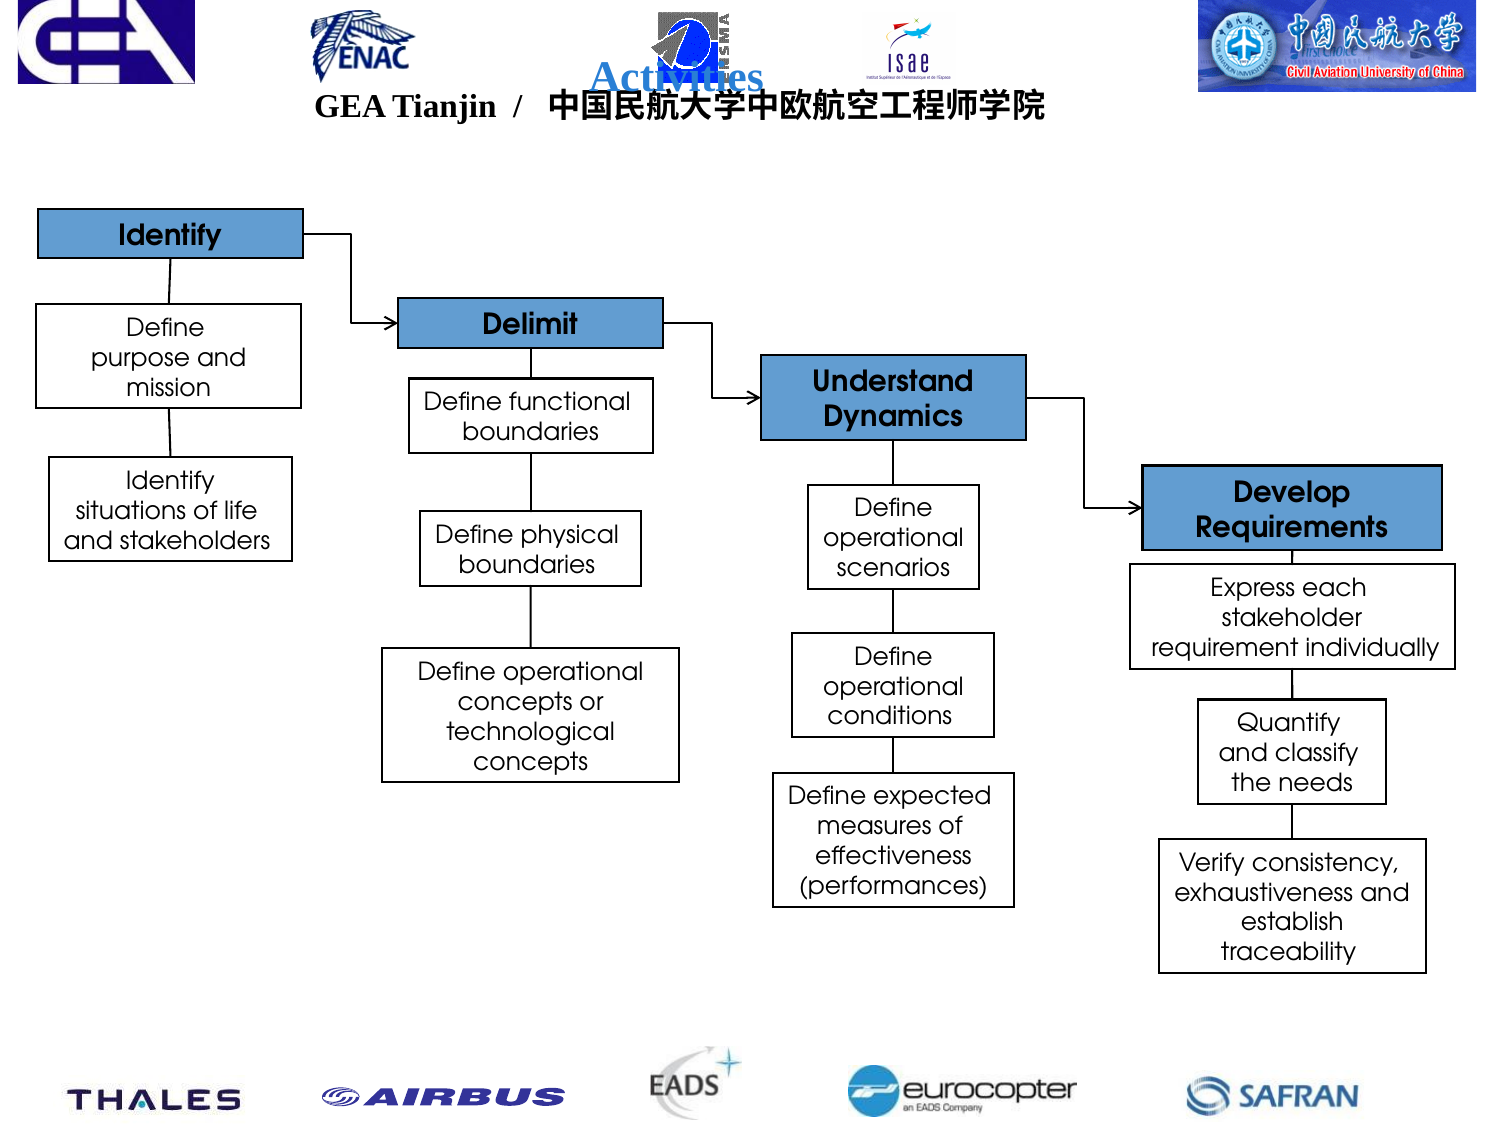

# Activities
Identify
Delimit
Define
purpose and mission
Understand Dynamics
Define functional
boundaries
Identify
situations of life
and stakeholders
Develop Requirements
Define
operational
scenarios
Define physical
boundaries
Express each
stakeholder
 requirement individually
Define
operational conditions
Define operational concepts or technological concepts
Quantify
and classify
the needs
Define expected
measures of
effectiveness
(performances)
Verify consistency,
exhaustiveness and establish traceability